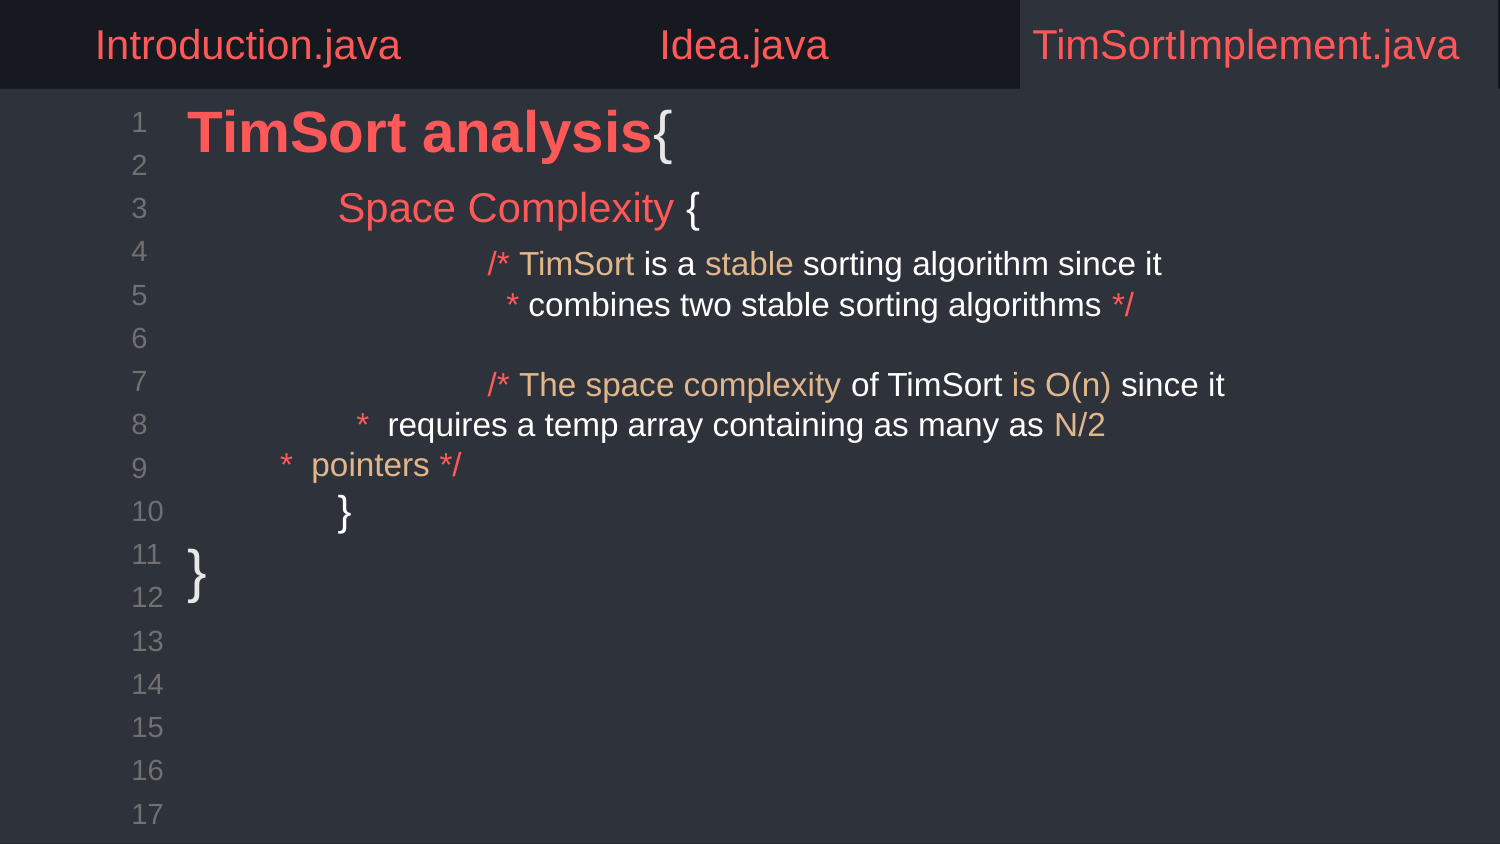

Introduction.java
Idea.java
TimSortImplement.java

TimSort analysis{
	Space Complexity {
		/* TimSort is a stable sorting algorithm since it 	       		  * combines two stable sorting algorithms */

		/* The space complexity of TimSort is O(n) since it 		  *  requires a temp array containing as many as N/2  	                     *  pointers */
	}
}